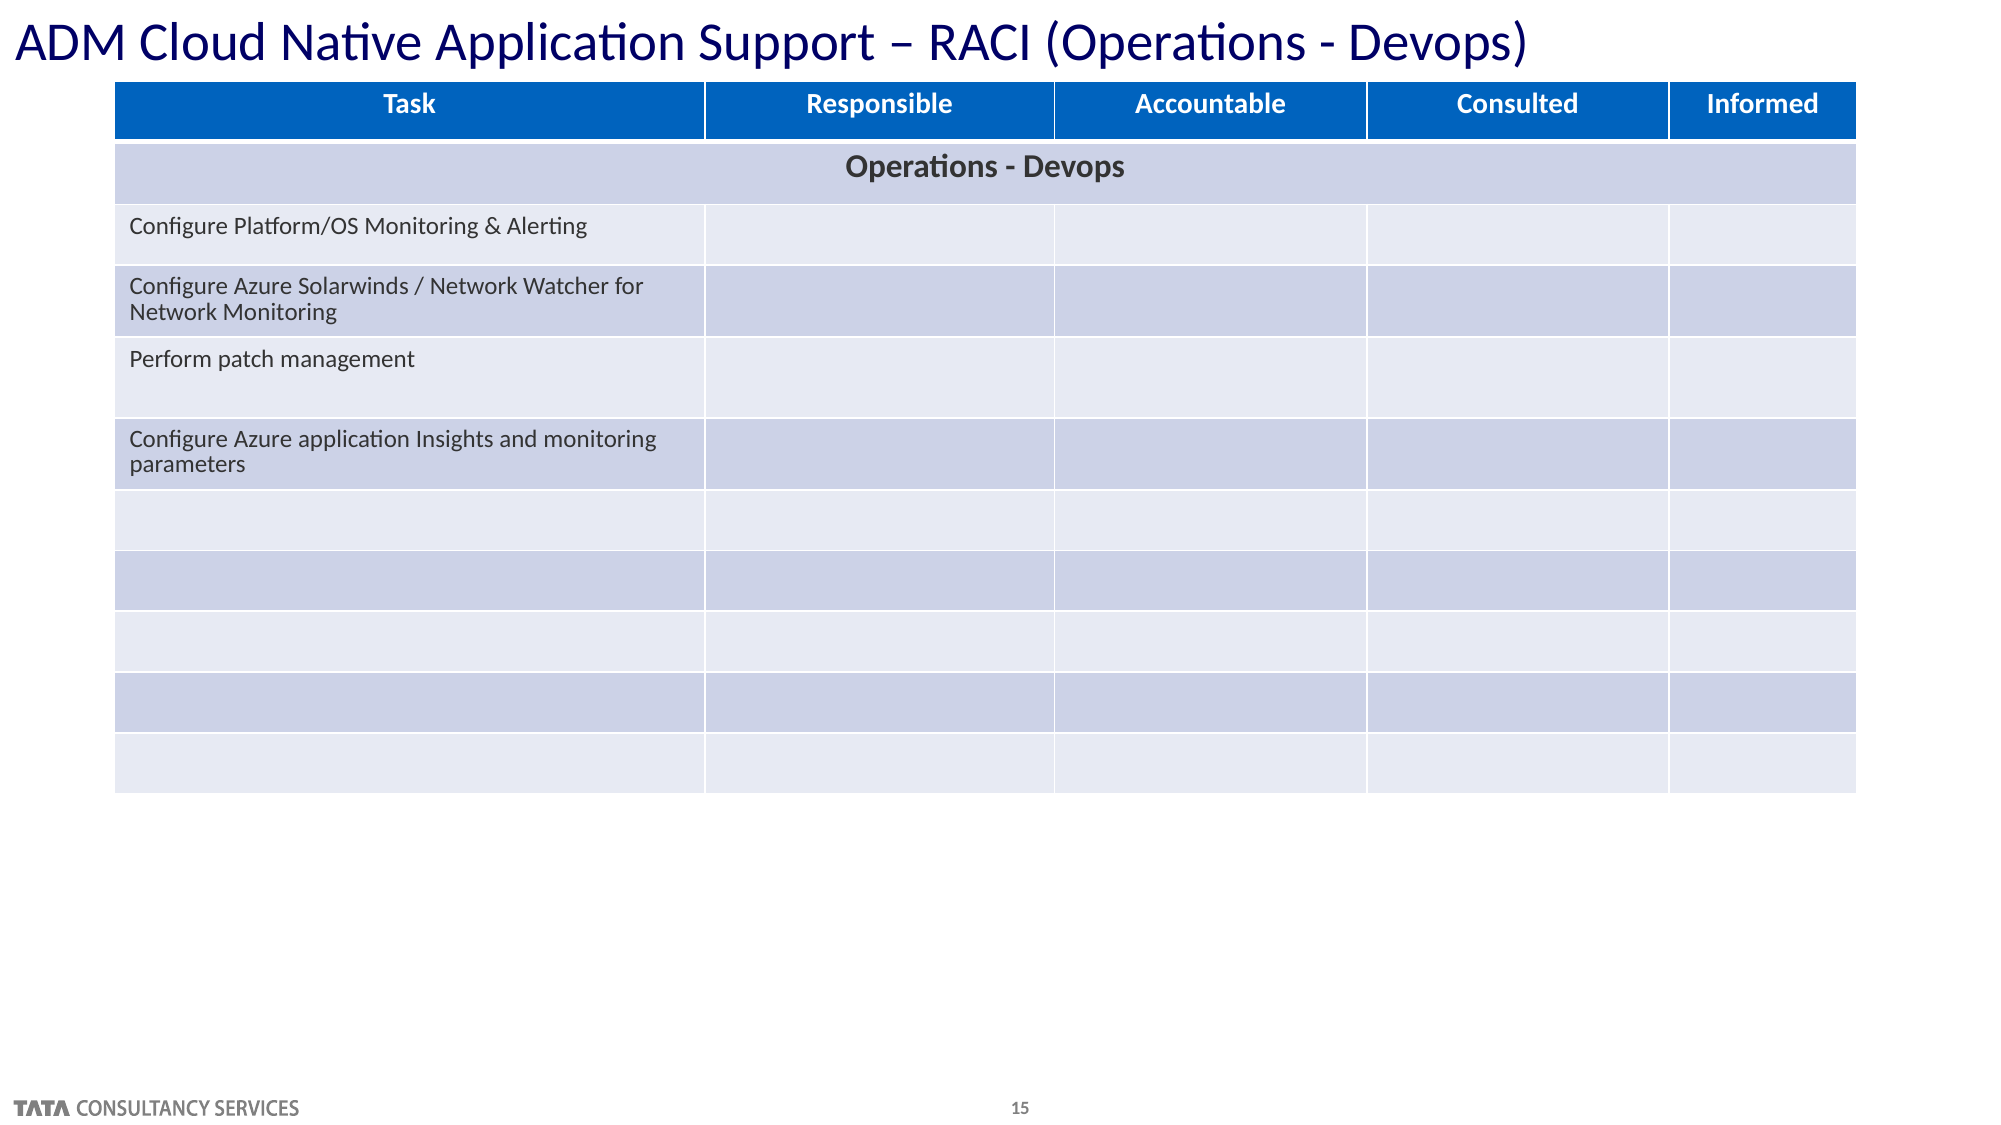

# ADM Cloud Native Application Support – RACI (Operations - Devops)
| Task | Responsible | Accountable | Consulted | Informed |
| --- | --- | --- | --- | --- |
| Operations - Devops |  |  |  |  |
| Configure Platform/OS Monitoring & Alerting |  |  |  |  |
| Configure Azure Solarwinds / Network Watcher for Network Monitoring |  |  |  |  |
| Perform patch management |  |  |  |  |
| Configure Azure application Insights and monitoring parameters |  |  |  |  |
|  |  |  |  |  |
|  |  |  |  |  |
|  |  |  |  |  |
|  |  |  |  |  |
|  |  |  |  |  |